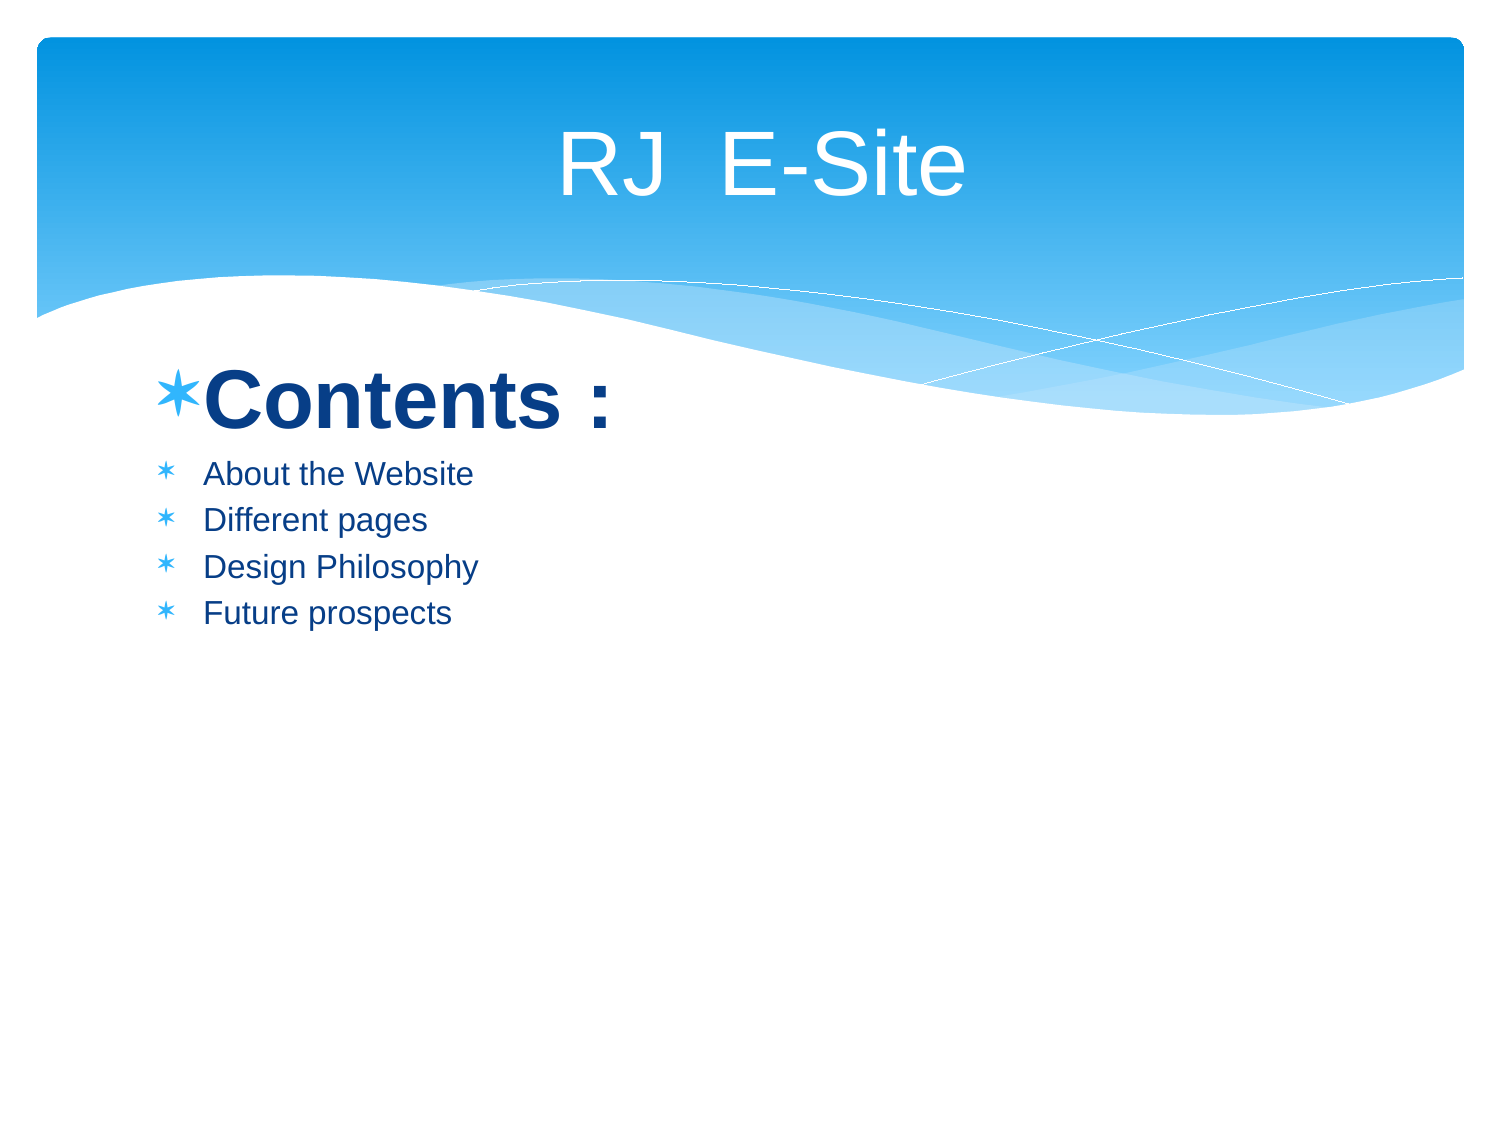

# RJ  E-Site
Contents :
About the Website
Different pages
Design Philosophy
Future prospects